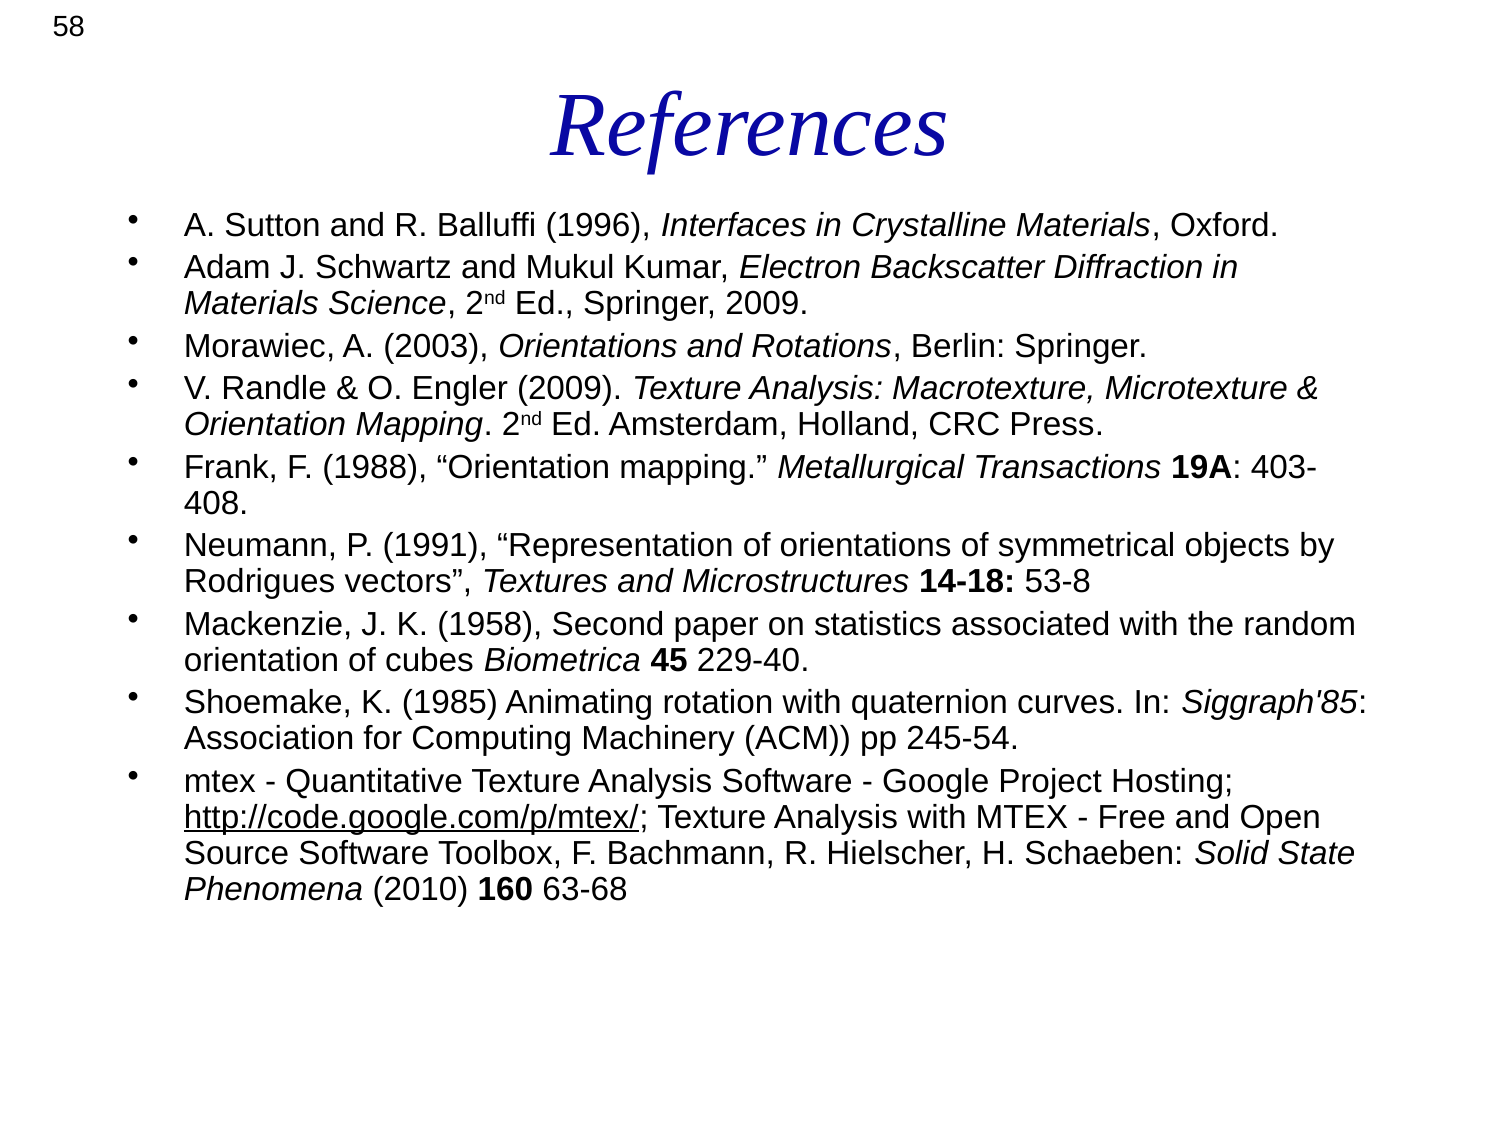

58
# References
A. Sutton and R. Balluffi (1996), Interfaces in Crystalline Materials, Oxford.
Adam J. Schwartz and Mukul Kumar, Electron Backscatter Diffraction in Materials Science, 2nd Ed., Springer, 2009.
Morawiec, A. (2003), Orientations and Rotations, Berlin: Springer.
V. Randle & O. Engler (2009). Texture Analysis: Macrotexture, Microtexture & Orientation Mapping. 2nd Ed. Amsterdam, Holland, CRC Press.
Frank, F. (1988), “Orientation mapping.” Metallurgical Transactions 19A: 403-408.
Neumann, P. (1991), “Representation of orientations of symmetrical objects by Rodrigues vectors”, Textures and Microstructures 14-18: 53-8
Mackenzie, J. K. (1958), Second paper on statistics associated with the random orientation of cubes Biometrica 45 229-40.
Shoemake, K. (1985) Animating rotation with quaternion curves. In: Siggraph'85: Association for Computing Machinery (ACM)) pp 245-54.
mtex - Quantitative Texture Analysis Software - Google Project Hosting; http://code.google.com/p/mtex/; Texture Analysis with MTEX - Free and Open Source Software Toolbox, F. Bachmann, R. Hielscher, H. Schaeben: Solid State Phenomena (2010) 160 63-68